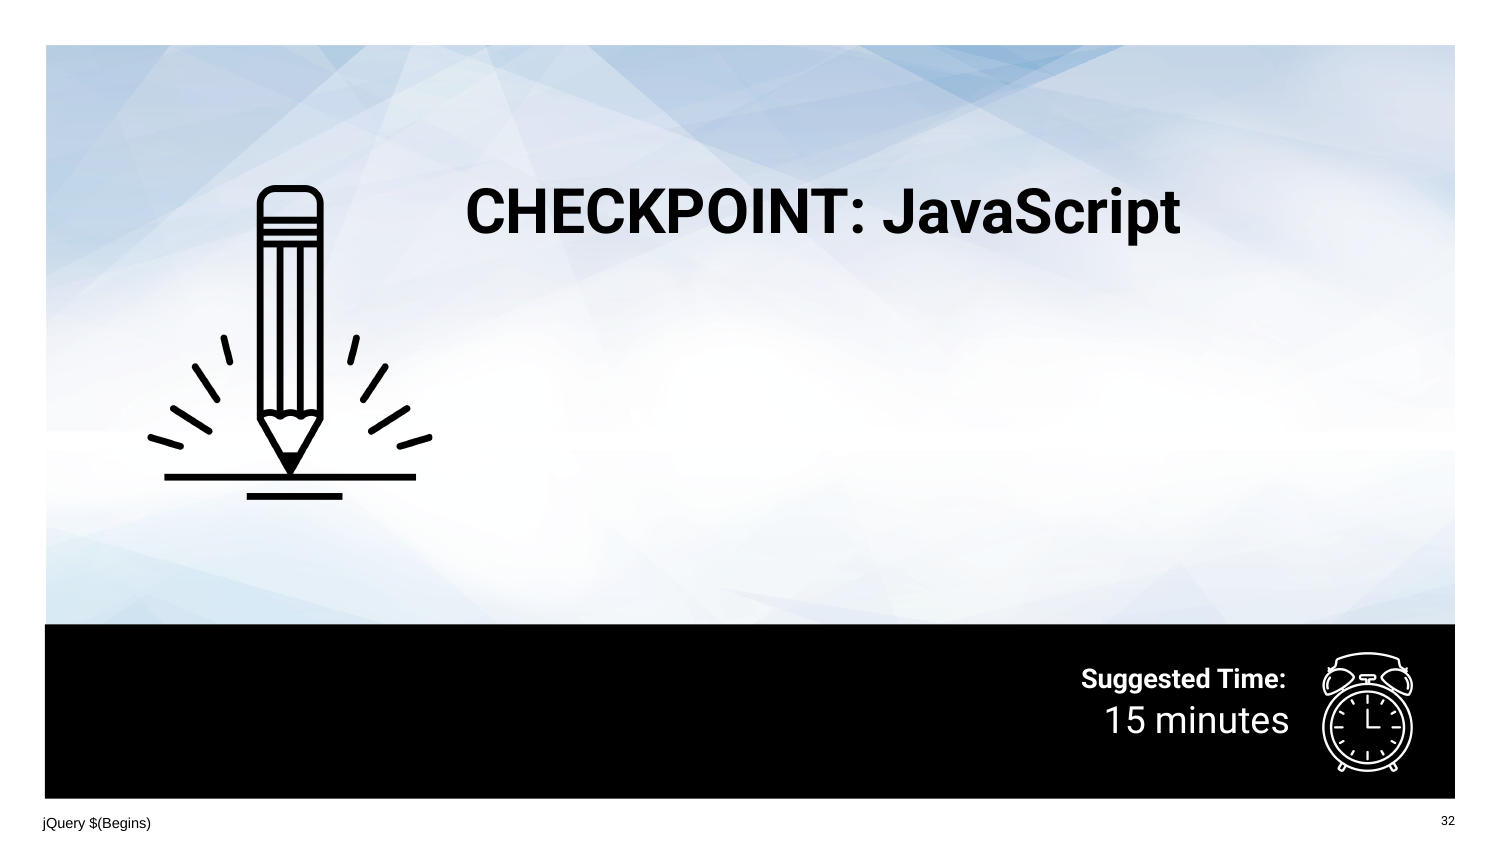

CHECKPOINT: JavaScript

# 15 minutes
jQuery $(Begins)